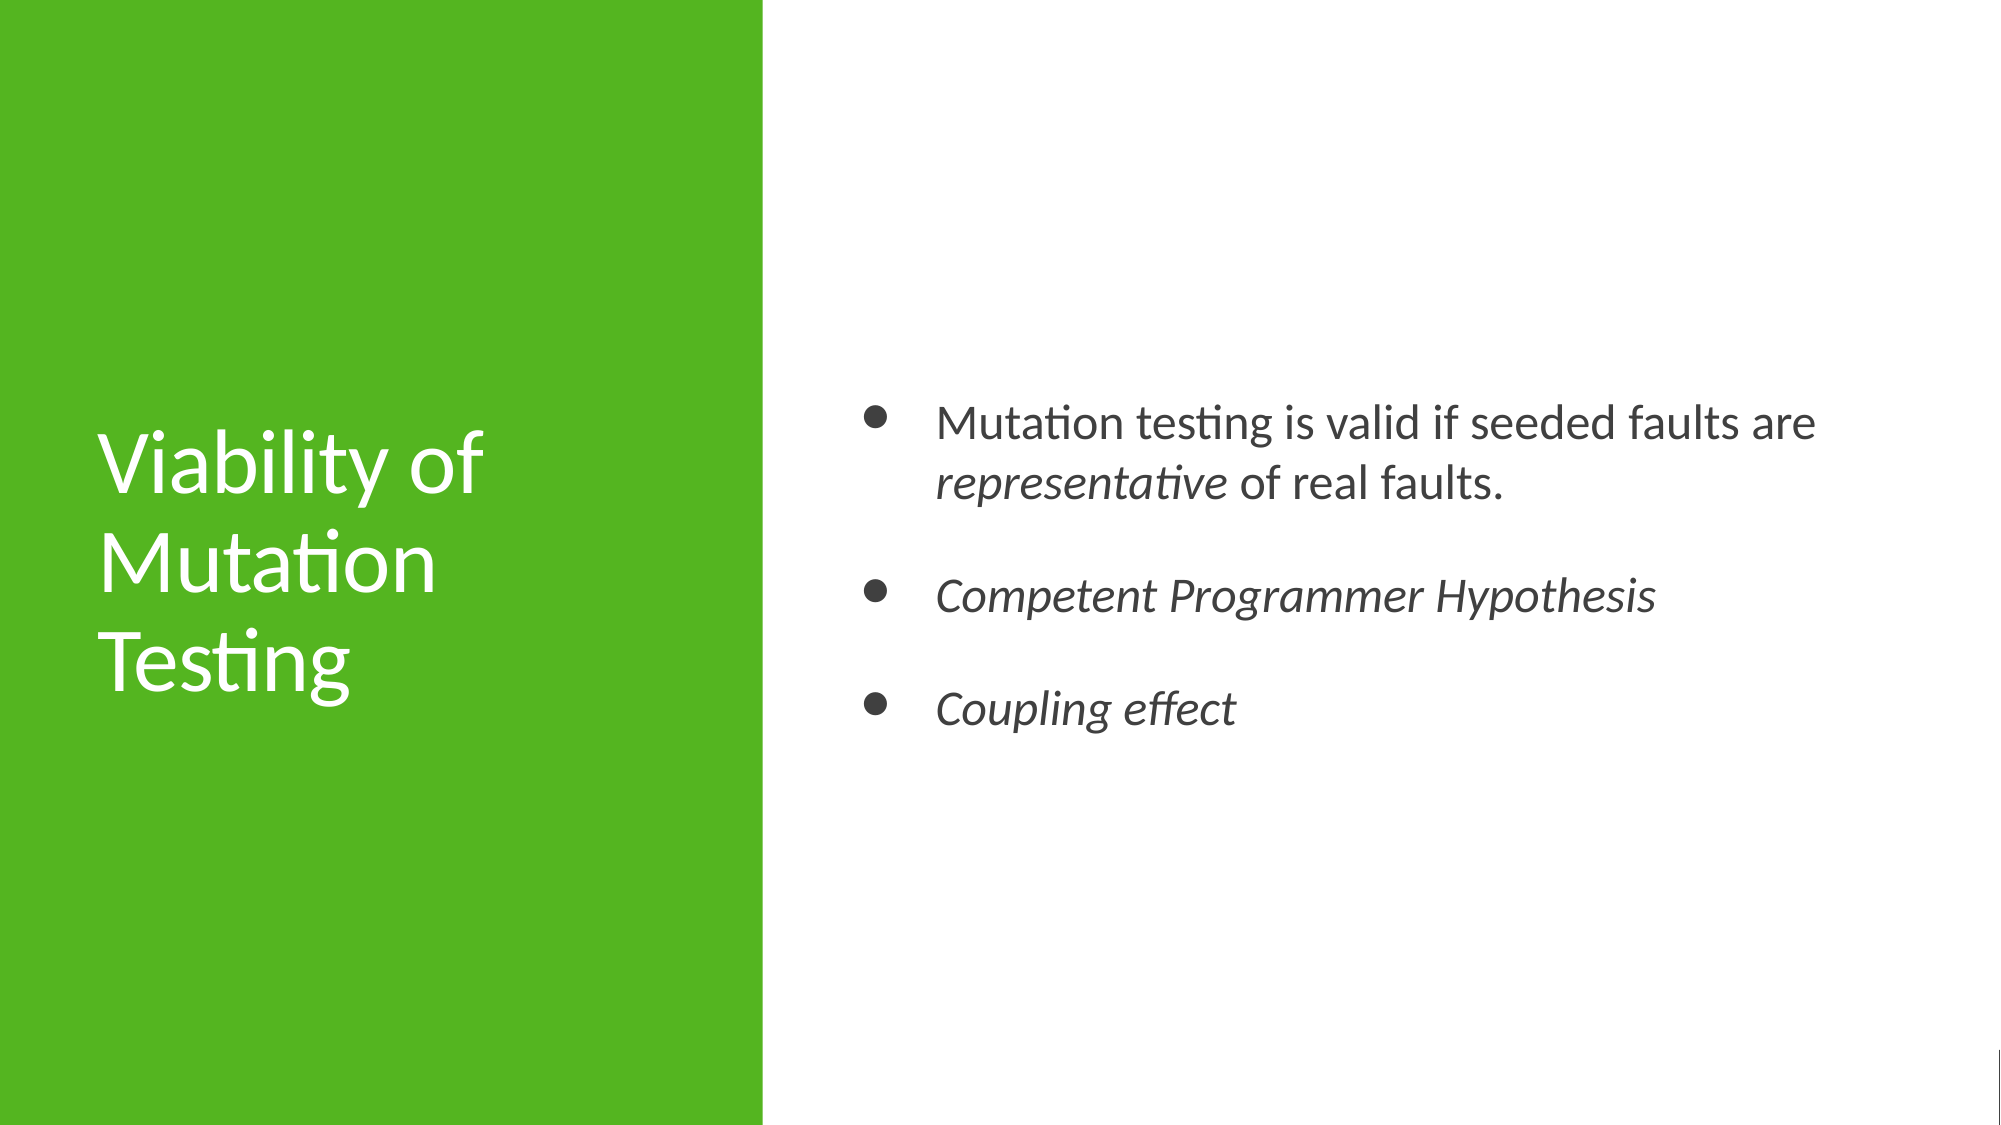

# Viability of Mutation Testing
Mutation testing is valid if seeded faults are
representative of real faults.
Competent Programmer Hypothesis
Coupling effect